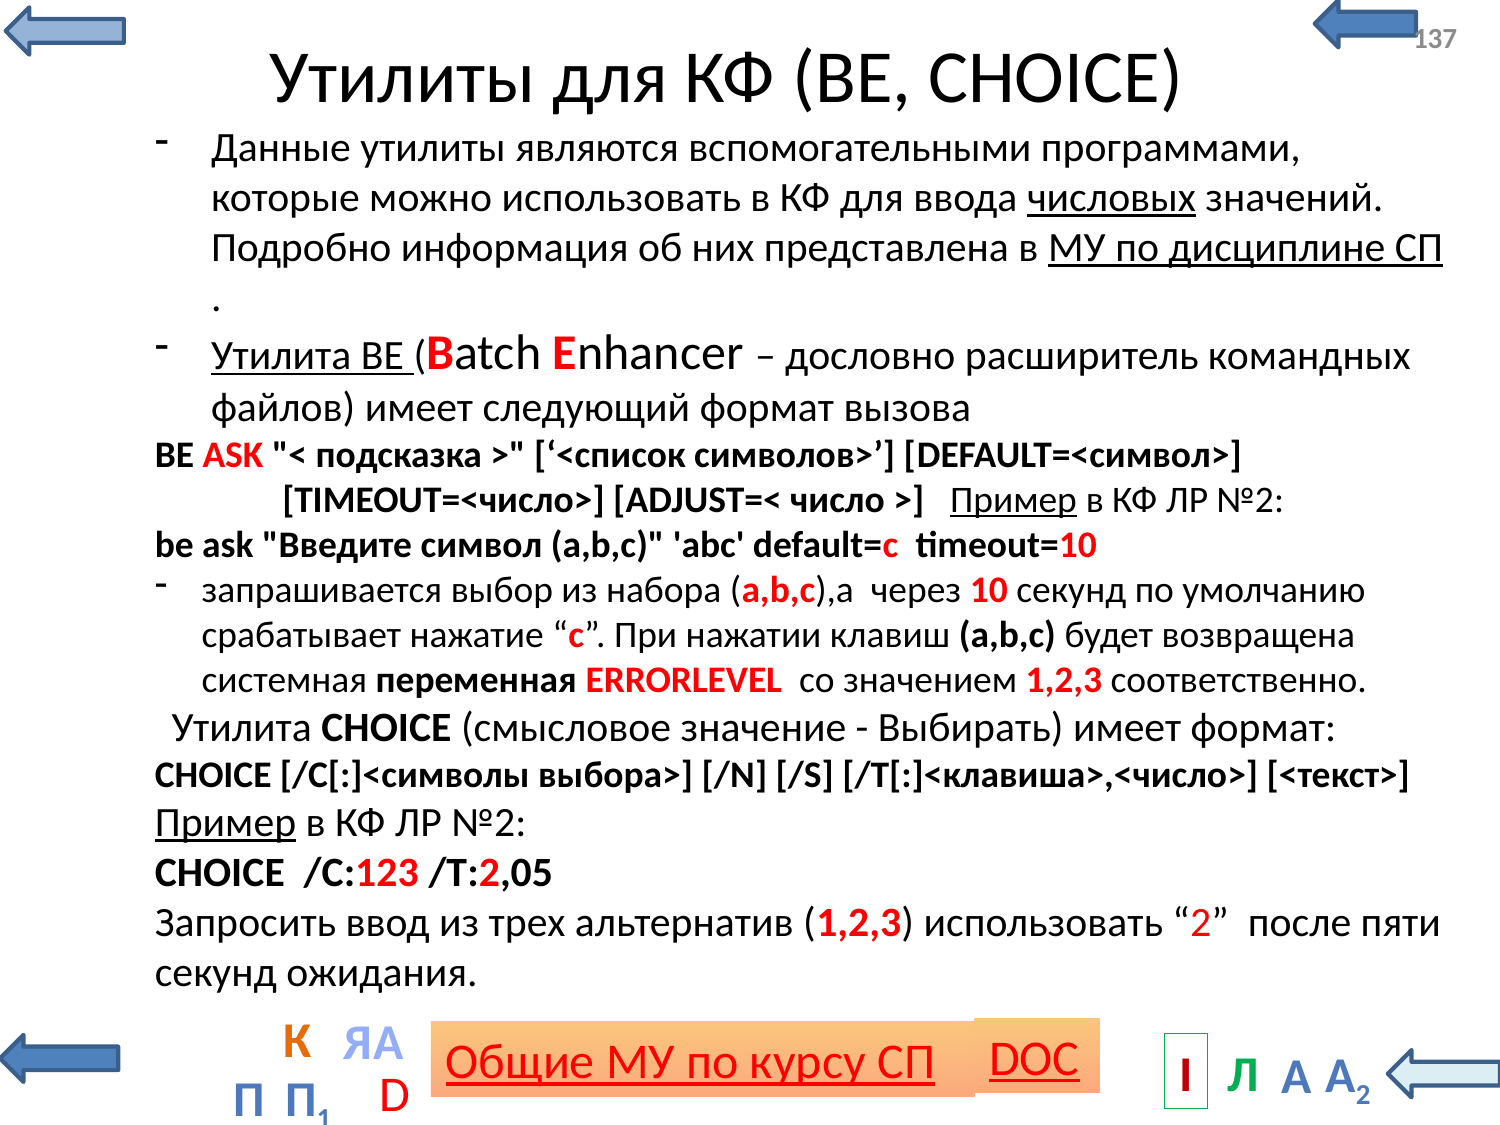

137
# Утилиты для КФ (BE, CHOICE)
Данные утилиты являются вспомогательными программами, которые можно использовать в КФ для ввода числовых значений. Подробно информация об них представлена в МУ по дисциплине СП.
Утилита BE (Batch Enhancer – дословно расширитель командных файлов) имеет следующий формат вызова
BE ASK "< подсказка >" [‘<список символов>’] [DEFAULT=<символ>]
               [TIMEOUT=<число>] [ADJUST=< число >]   Пример в КФ ЛР №2:
be ask "Введите символ (a,b,c)" 'abc' default=c  timeout=10
запрашивается выбор из набора (a,b,c),а  через 10 секунд по умолчанию срабатывает нажатие “с”. При нажатии клавиш (a,b,c) будет возвращена системная переменная ERRORLEVEL  со значением 1,2,3 соответственно.
  Утилита CHOICE (смысловое значение - Выбирать) имеет формат:
CHOICE [/C[:]<символы выбора>] [/N] [/S] [/T[:]<клавиша>,<число>] [<текст>]
Пример в КФ ЛР №2:
CHOICE  /C:123 /T:2,05
Запросить ввод из трех альтернатив (1,2,3) использовать “2”  после пяти секунд ожидания.